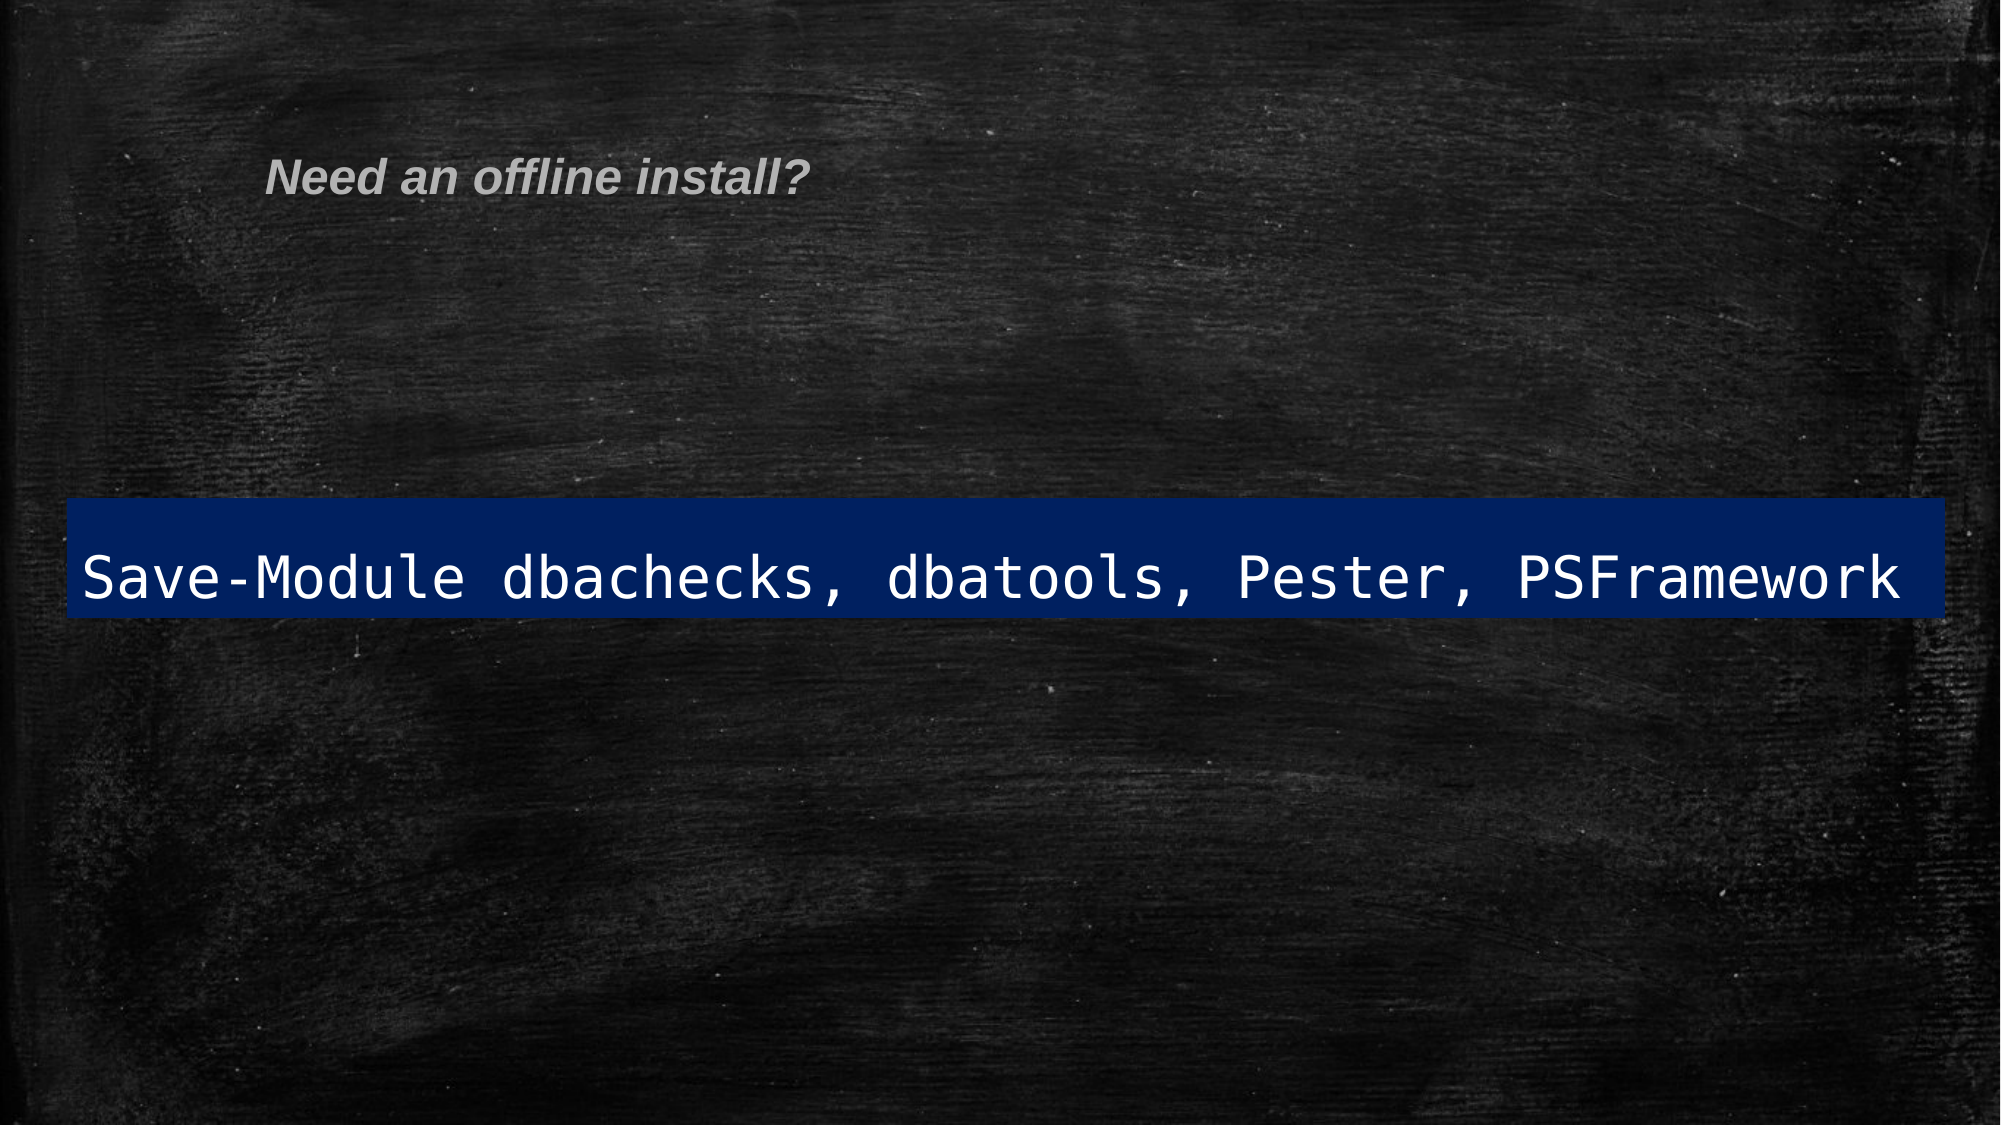

# Need an offline install?
Save-Module dbachecks, dbatools, Pester, PSFramework